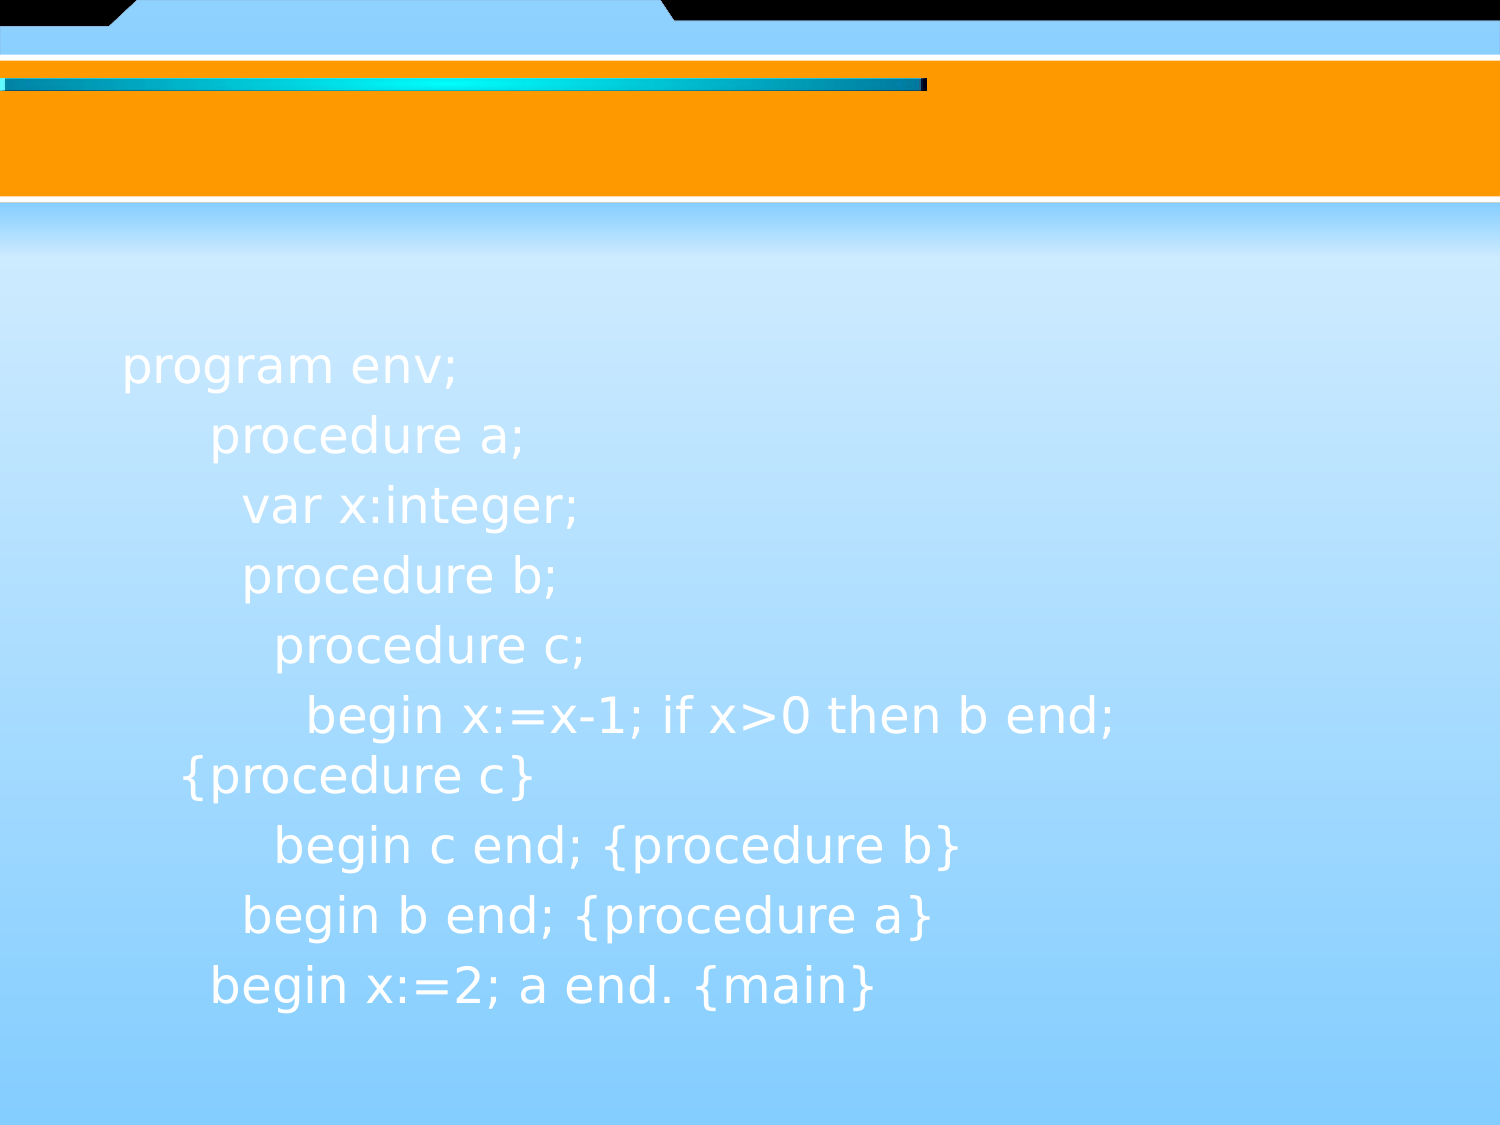

#
program env;
	  procedure a;
	    var x:integer;
	    procedure b;
	      procedure c;
	        begin x:=x-1; if x>0 then b end; {procedure c}
	      begin c end; {procedure b}
	    begin b end; {procedure a}
	  begin x:=2; a end. {main}